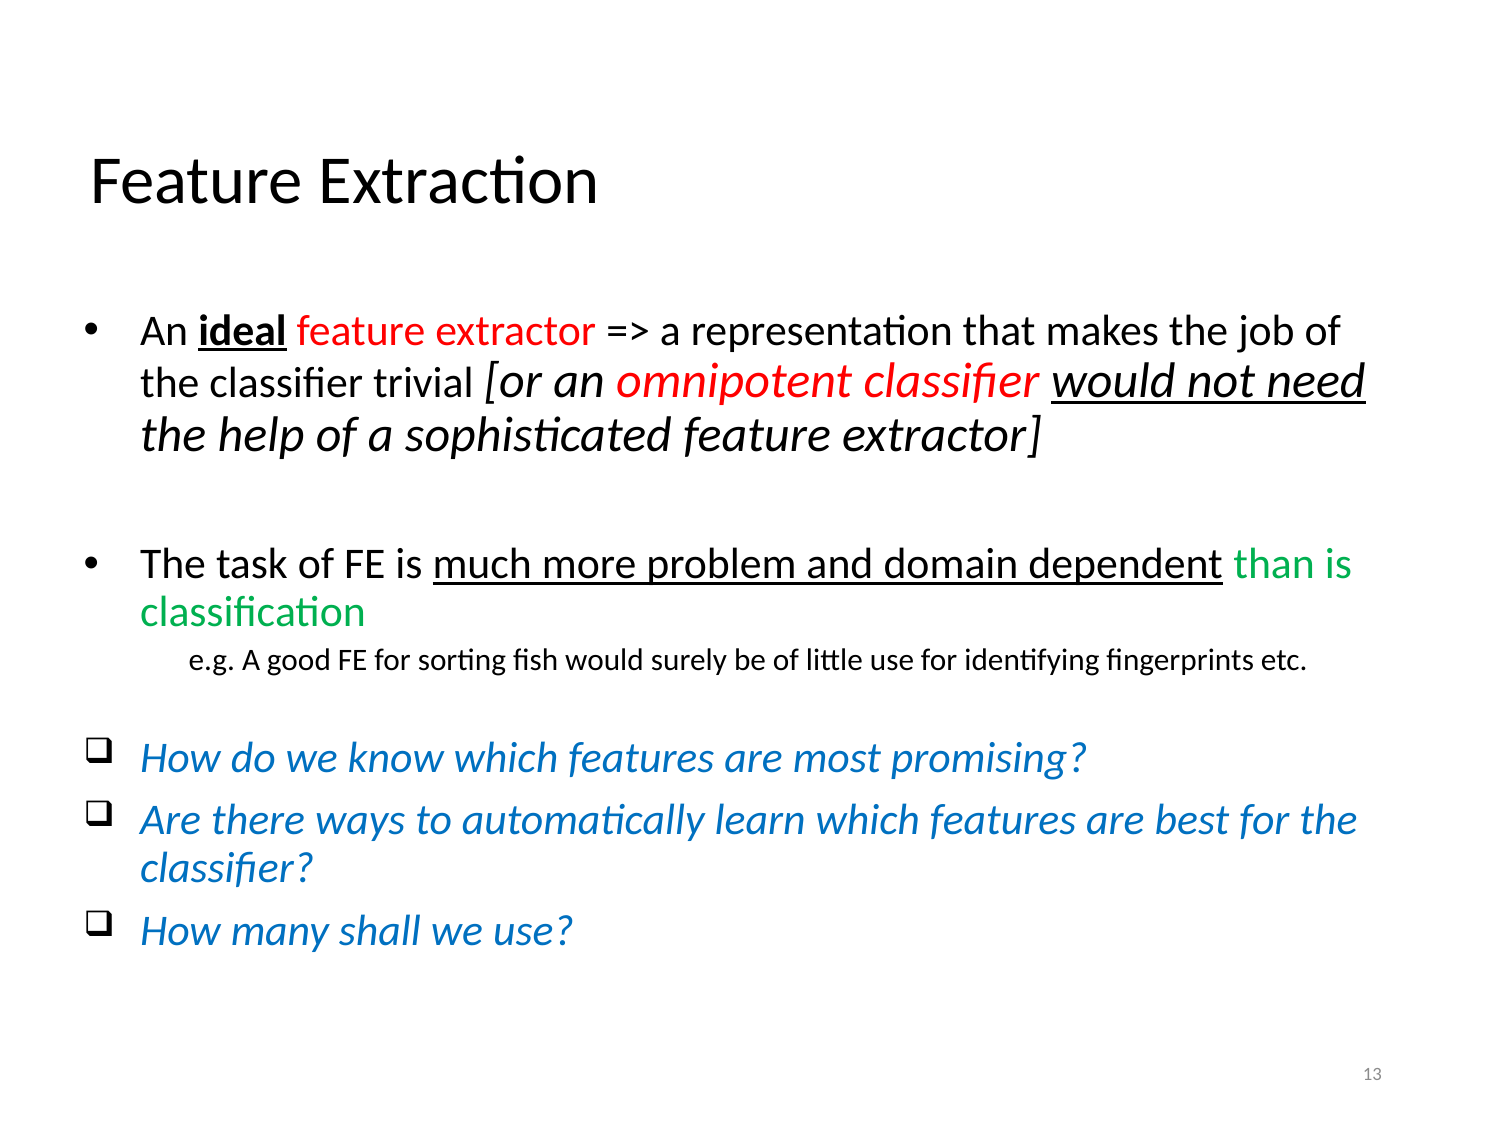

# Feature Extraction
An ideal feature extractor => a representation that makes the job of the classifier trivial [or an omnipotent classifier would not need the help of a sophisticated feature extractor]

The task of FE is much more problem and domain dependent than is classification
e.g. A good FE for sorting fish would surely be of little use for identifying fingerprints etc.

How do we know which features are most promising?
Are there ways to automatically learn which features are best for the classifier?
How many shall we use?
13